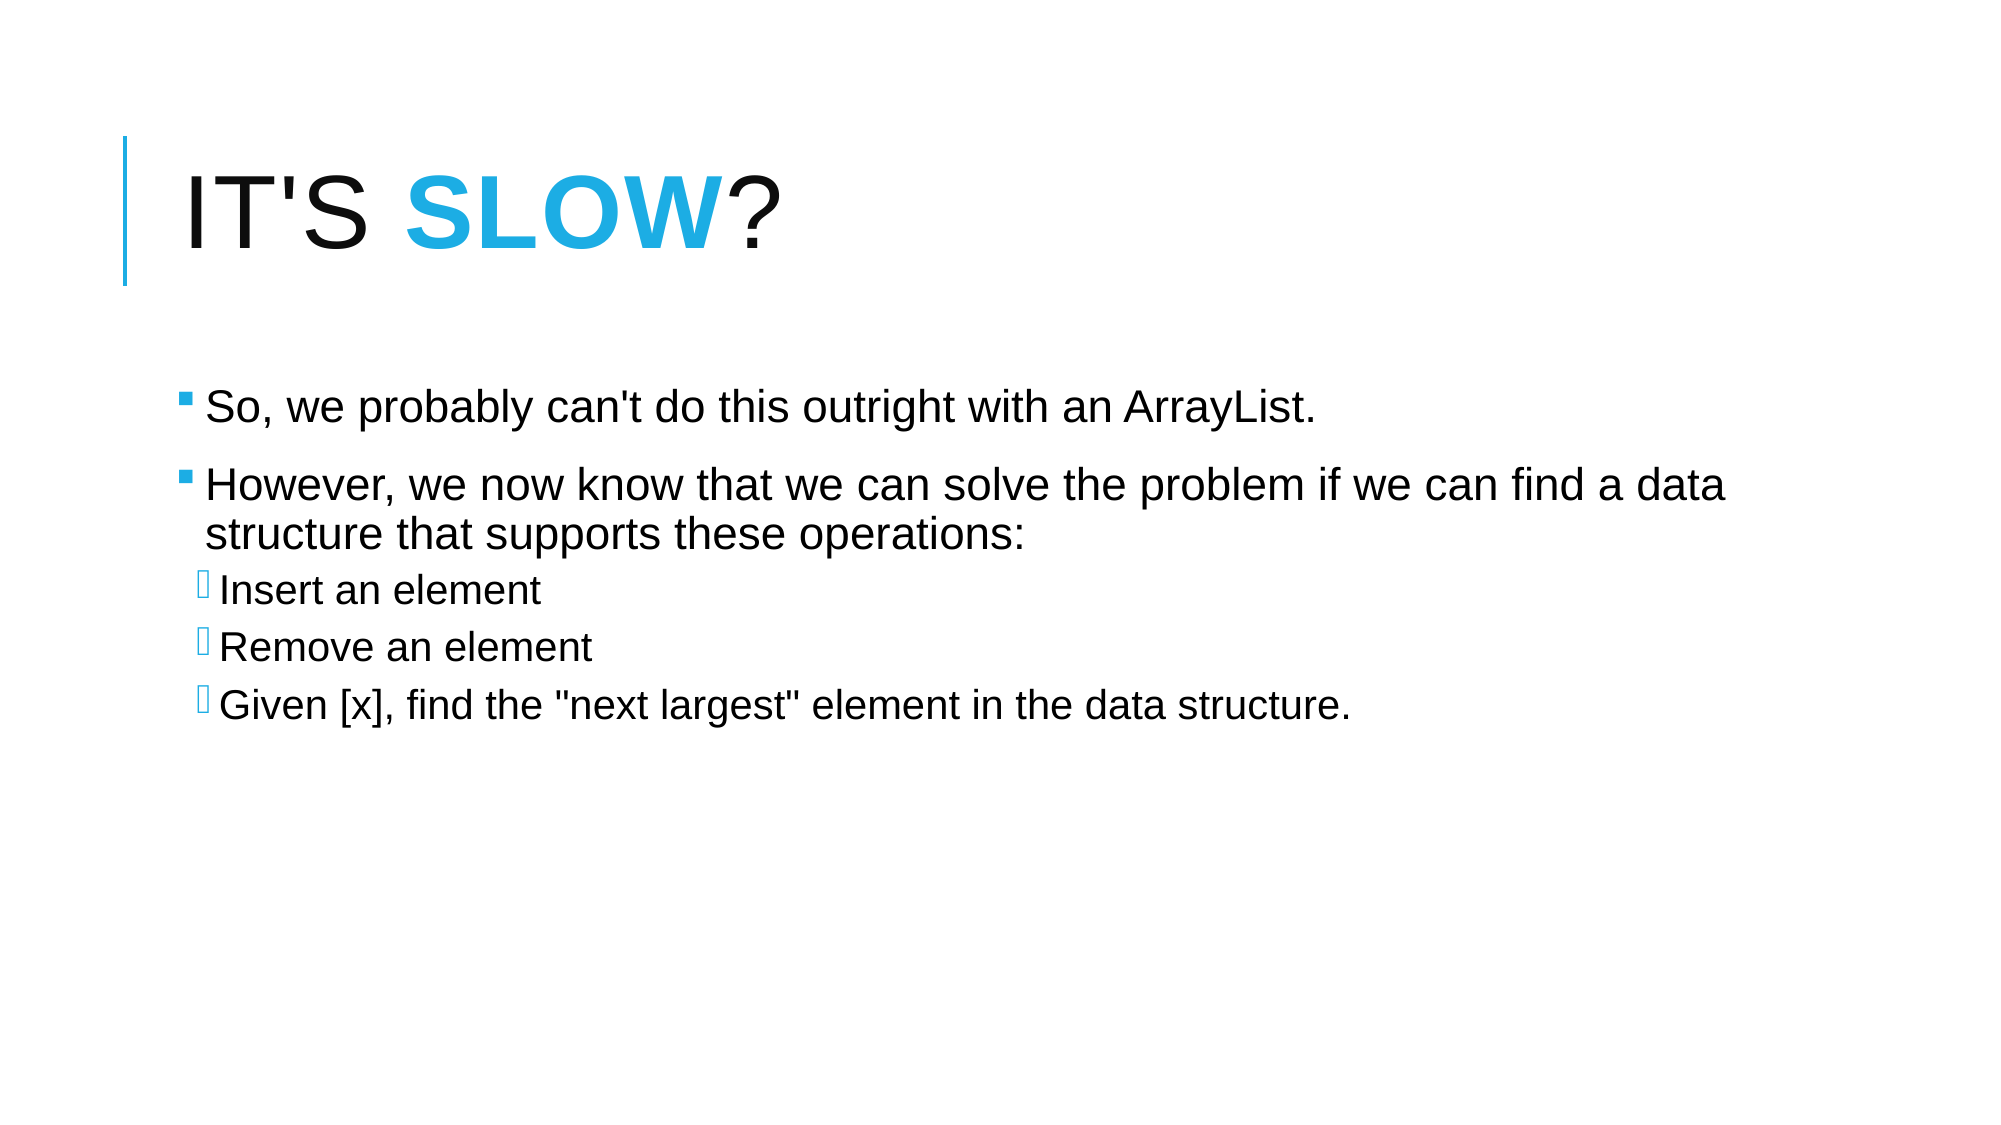

# It's slow?
So, we probably can't do this outright with an ArrayList.
However, we now know that we can solve the problem if we can find a data structure that supports these operations:
Insert an element
Remove an element
Given [x], find the "next largest" element in the data structure.